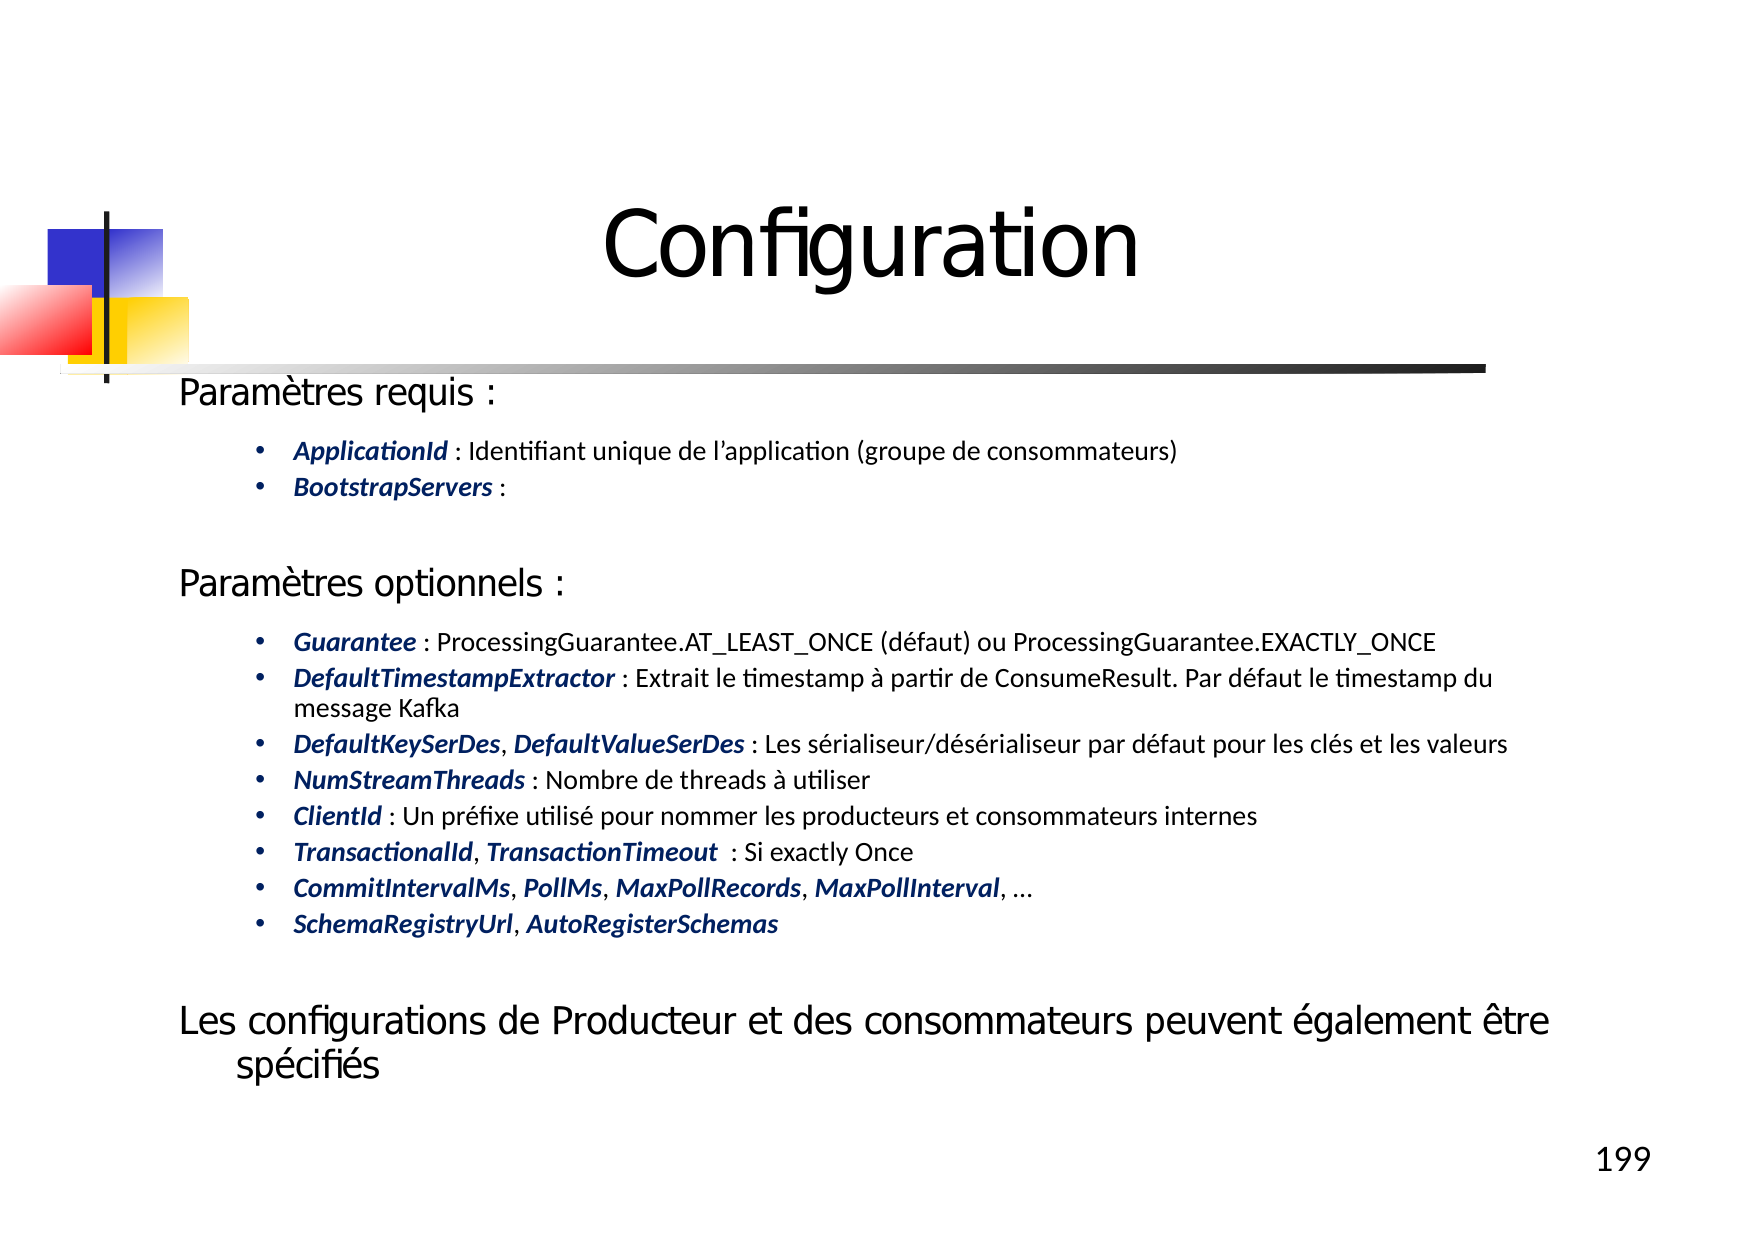

Configuration
Paramètres requis :
ApplicationId : Identifiant unique de l’application (groupe de consommateurs)
BootstrapServers :

Paramètres optionnels :
Guarantee : ProcessingGuarantee.AT_LEAST_ONCE (défaut) ou ProcessingGuarantee.EXACTLY_ONCE
DefaultTimestampExtractor : Extrait le timestamp à partir de ConsumeResult. Par défaut le timestamp du message Kafka
DefaultKeySerDes, DefaultValueSerDes : Les sérialiseur/désérialiseur par défaut pour les clés et les valeurs
NumStreamThreads : Nombre de threads à utiliser
ClientId : Un préfixe utilisé pour nommer les producteurs et consommateurs internes
TransactionalId, TransactionTimeout  : Si exactly Once
CommitIntervalMs, PollMs, MaxPollRecords, MaxPollInterval, …
SchemaRegistryUrl, AutoRegisterSchemas

Les configurations de Producteur et des consommateurs peuvent également être spécifiés